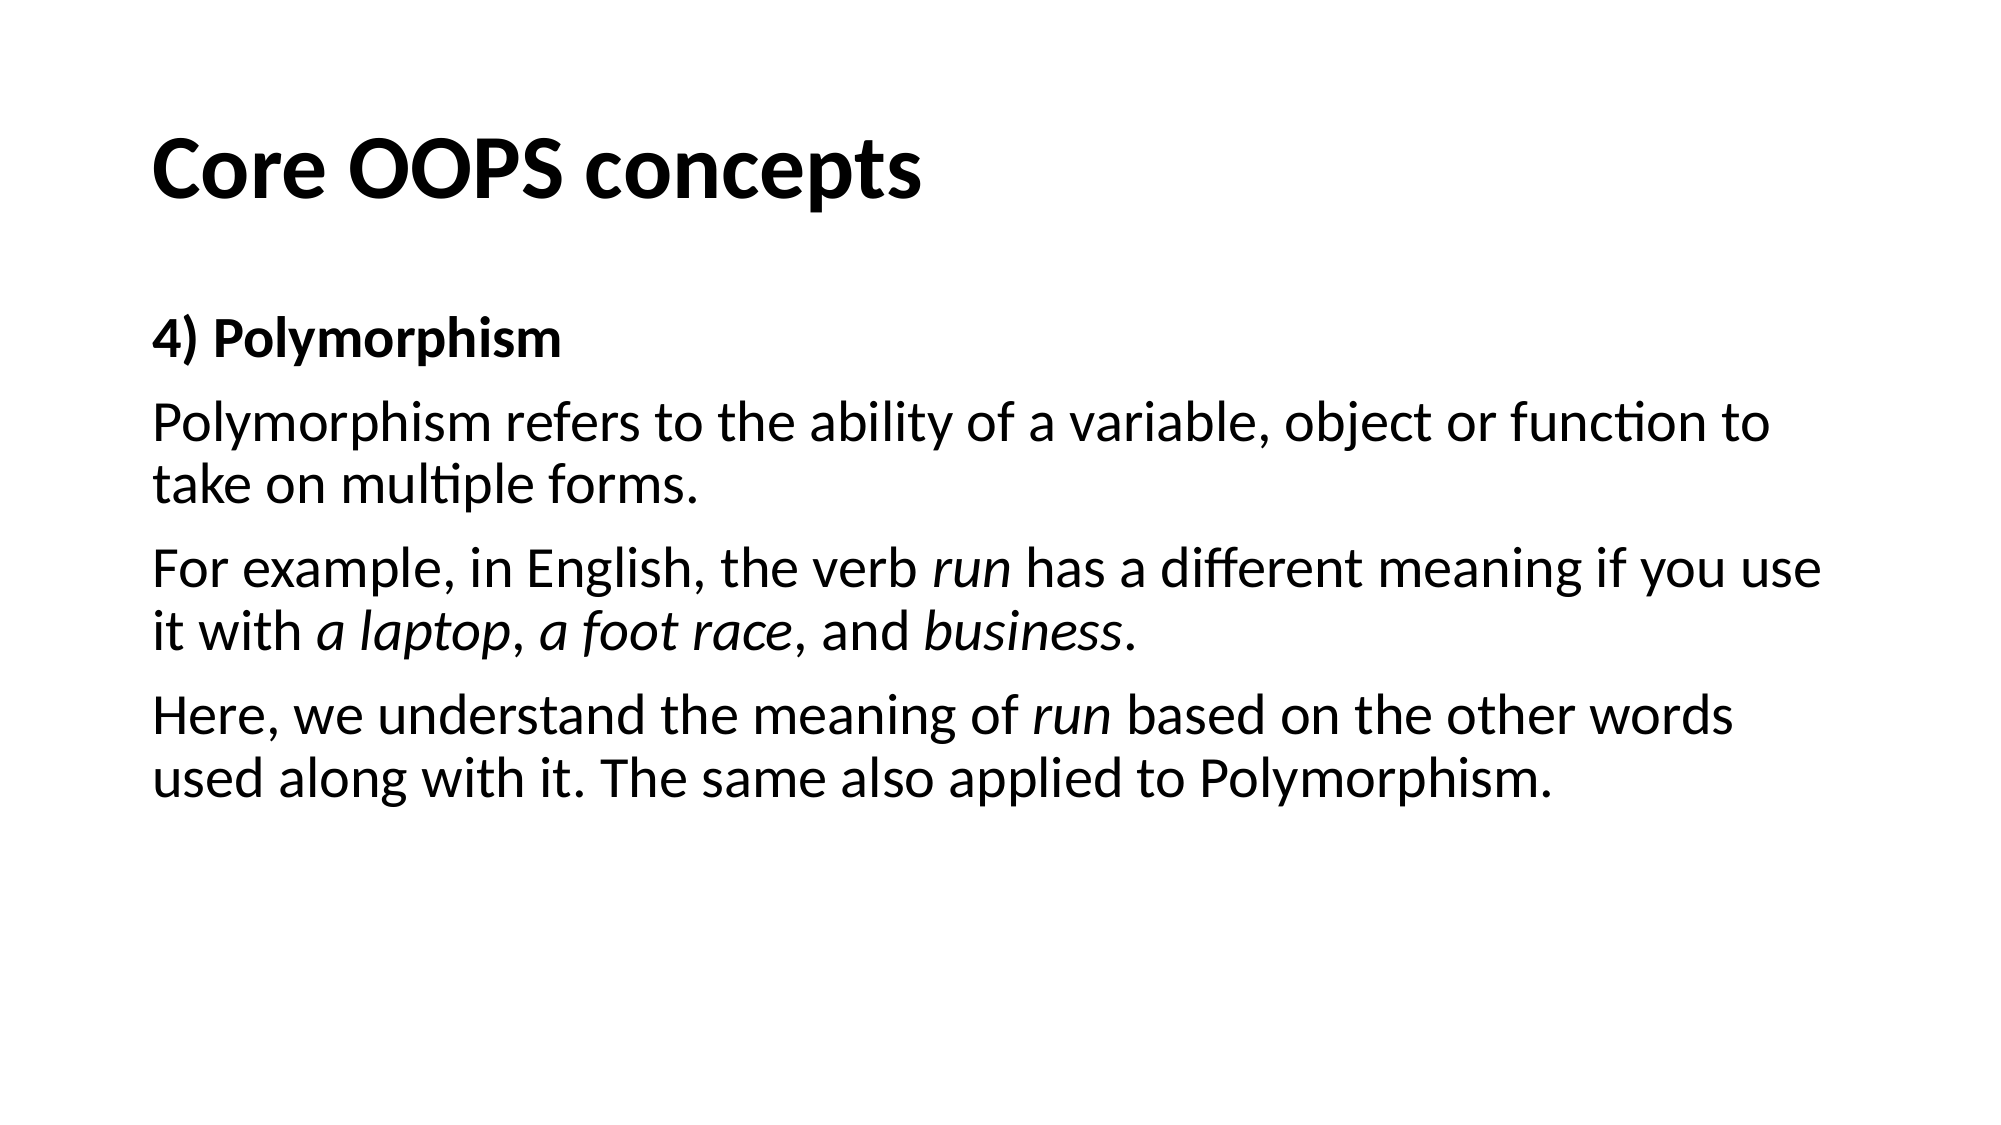

# Core OOPS concepts
4) Polymorphism
Polymorphism refers to the ability of a variable, object or function to take on multiple forms.
For example, in English, the verb run has a different meaning if you use it with a laptop, a foot race, and business.
Here, we understand the meaning of run based on the other words used along with it. The same also applied to Polymorphism.